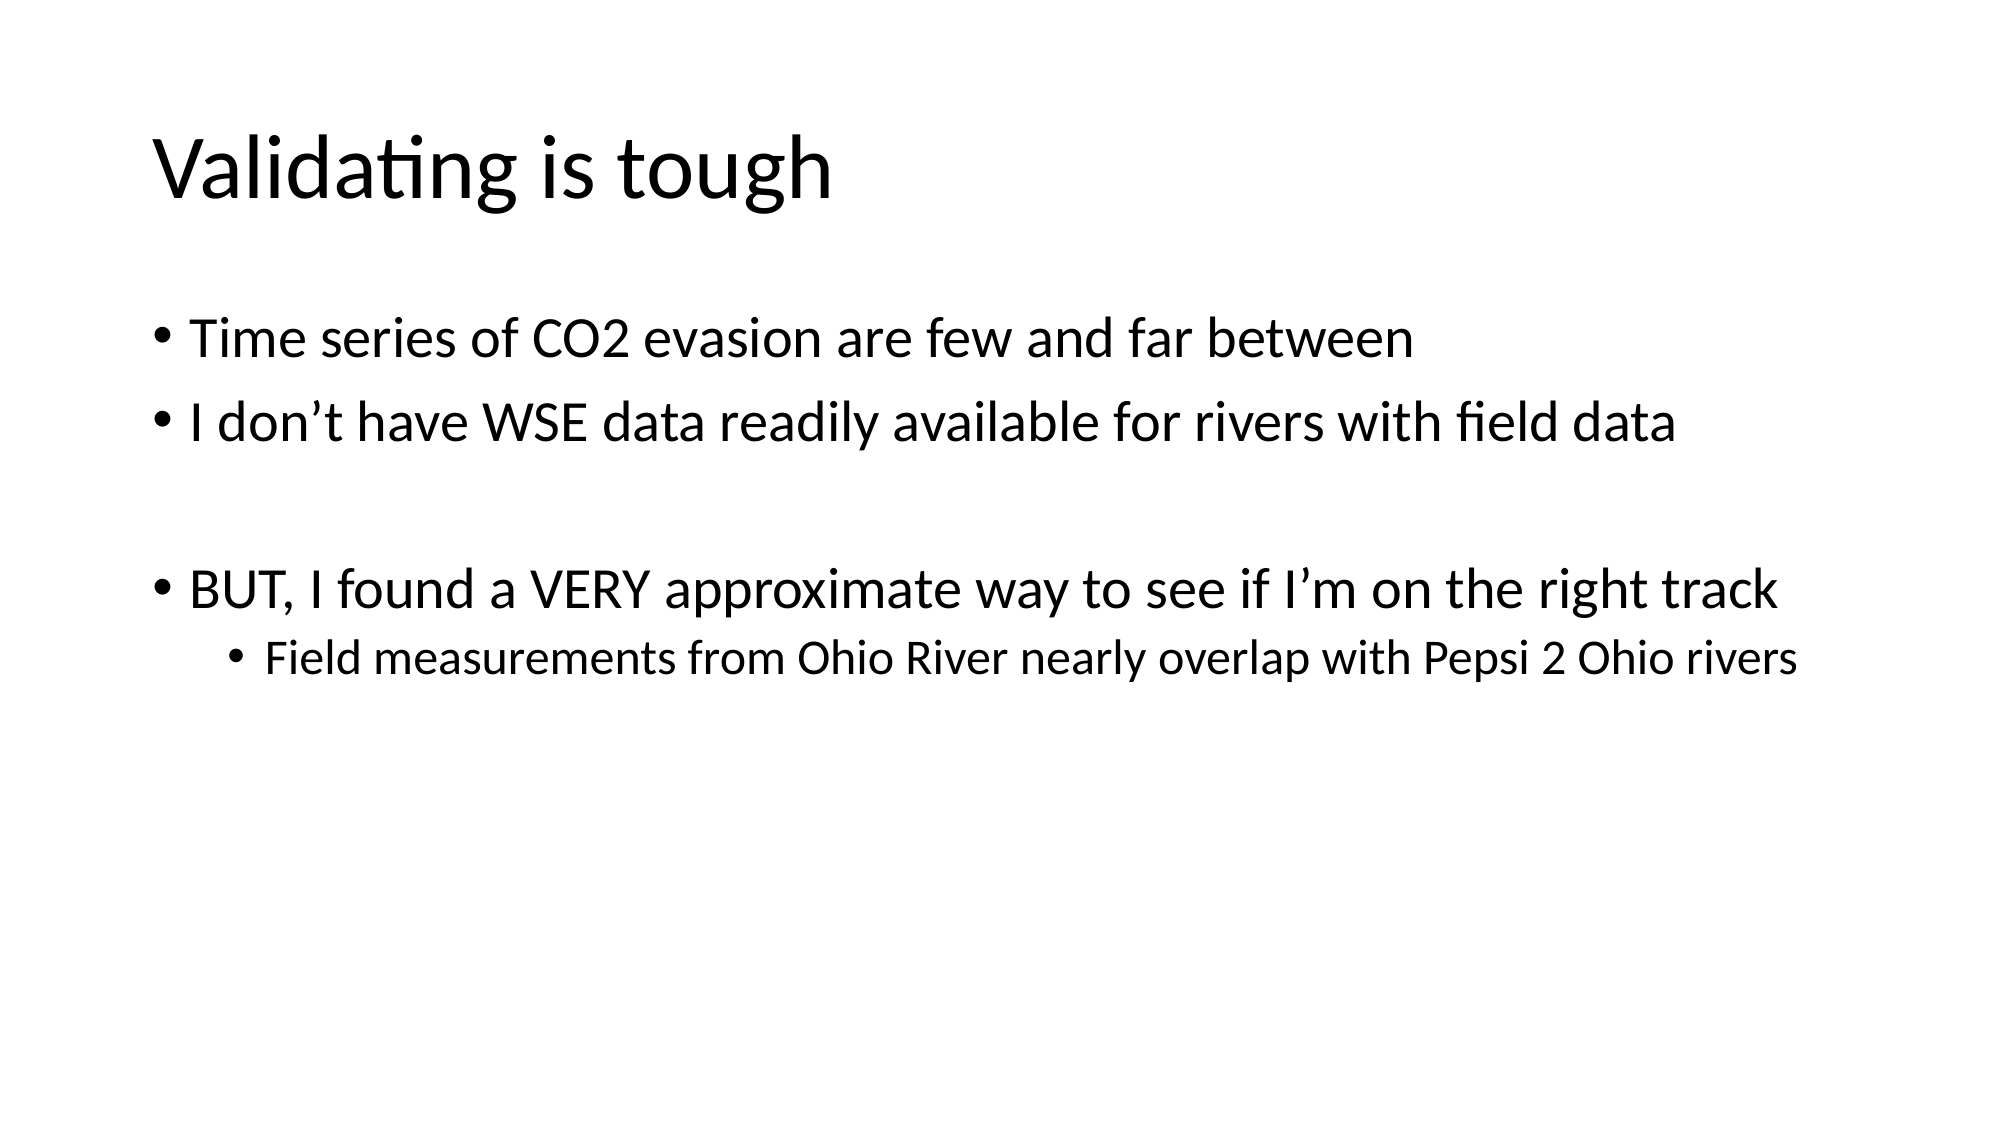

# Validating is tough
Time series of CO2 evasion are few and far between
I don’t have WSE data readily available for rivers with field data

BUT, I found a VERY approximate way to see if I’m on the right track
Field measurements from Ohio River nearly overlap with Pepsi 2 Ohio rivers